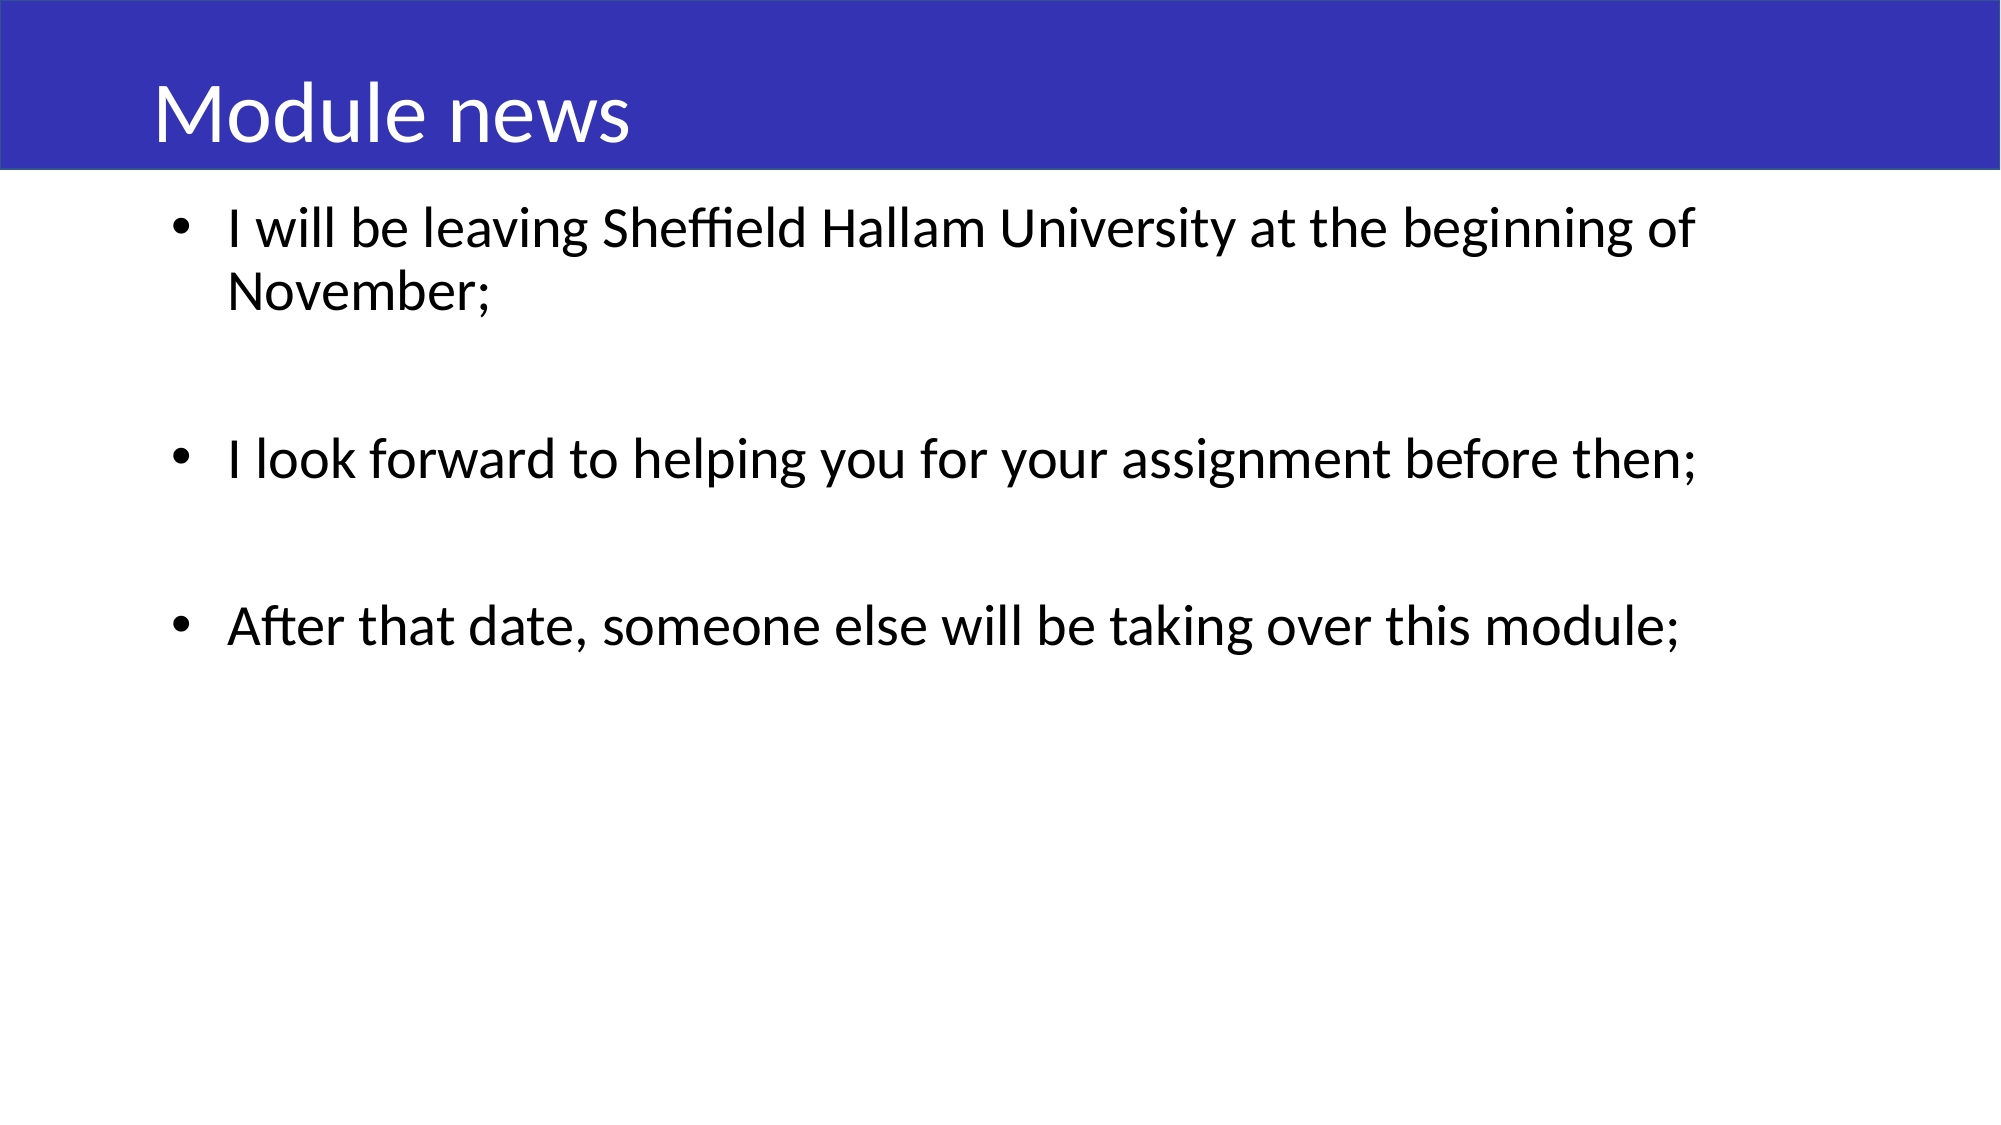

# Module news
I will be leaving Sheffield Hallam University at the beginning of November;

I look forward to helping you for your assignment before then;

After that date, someone else will be taking over this module;